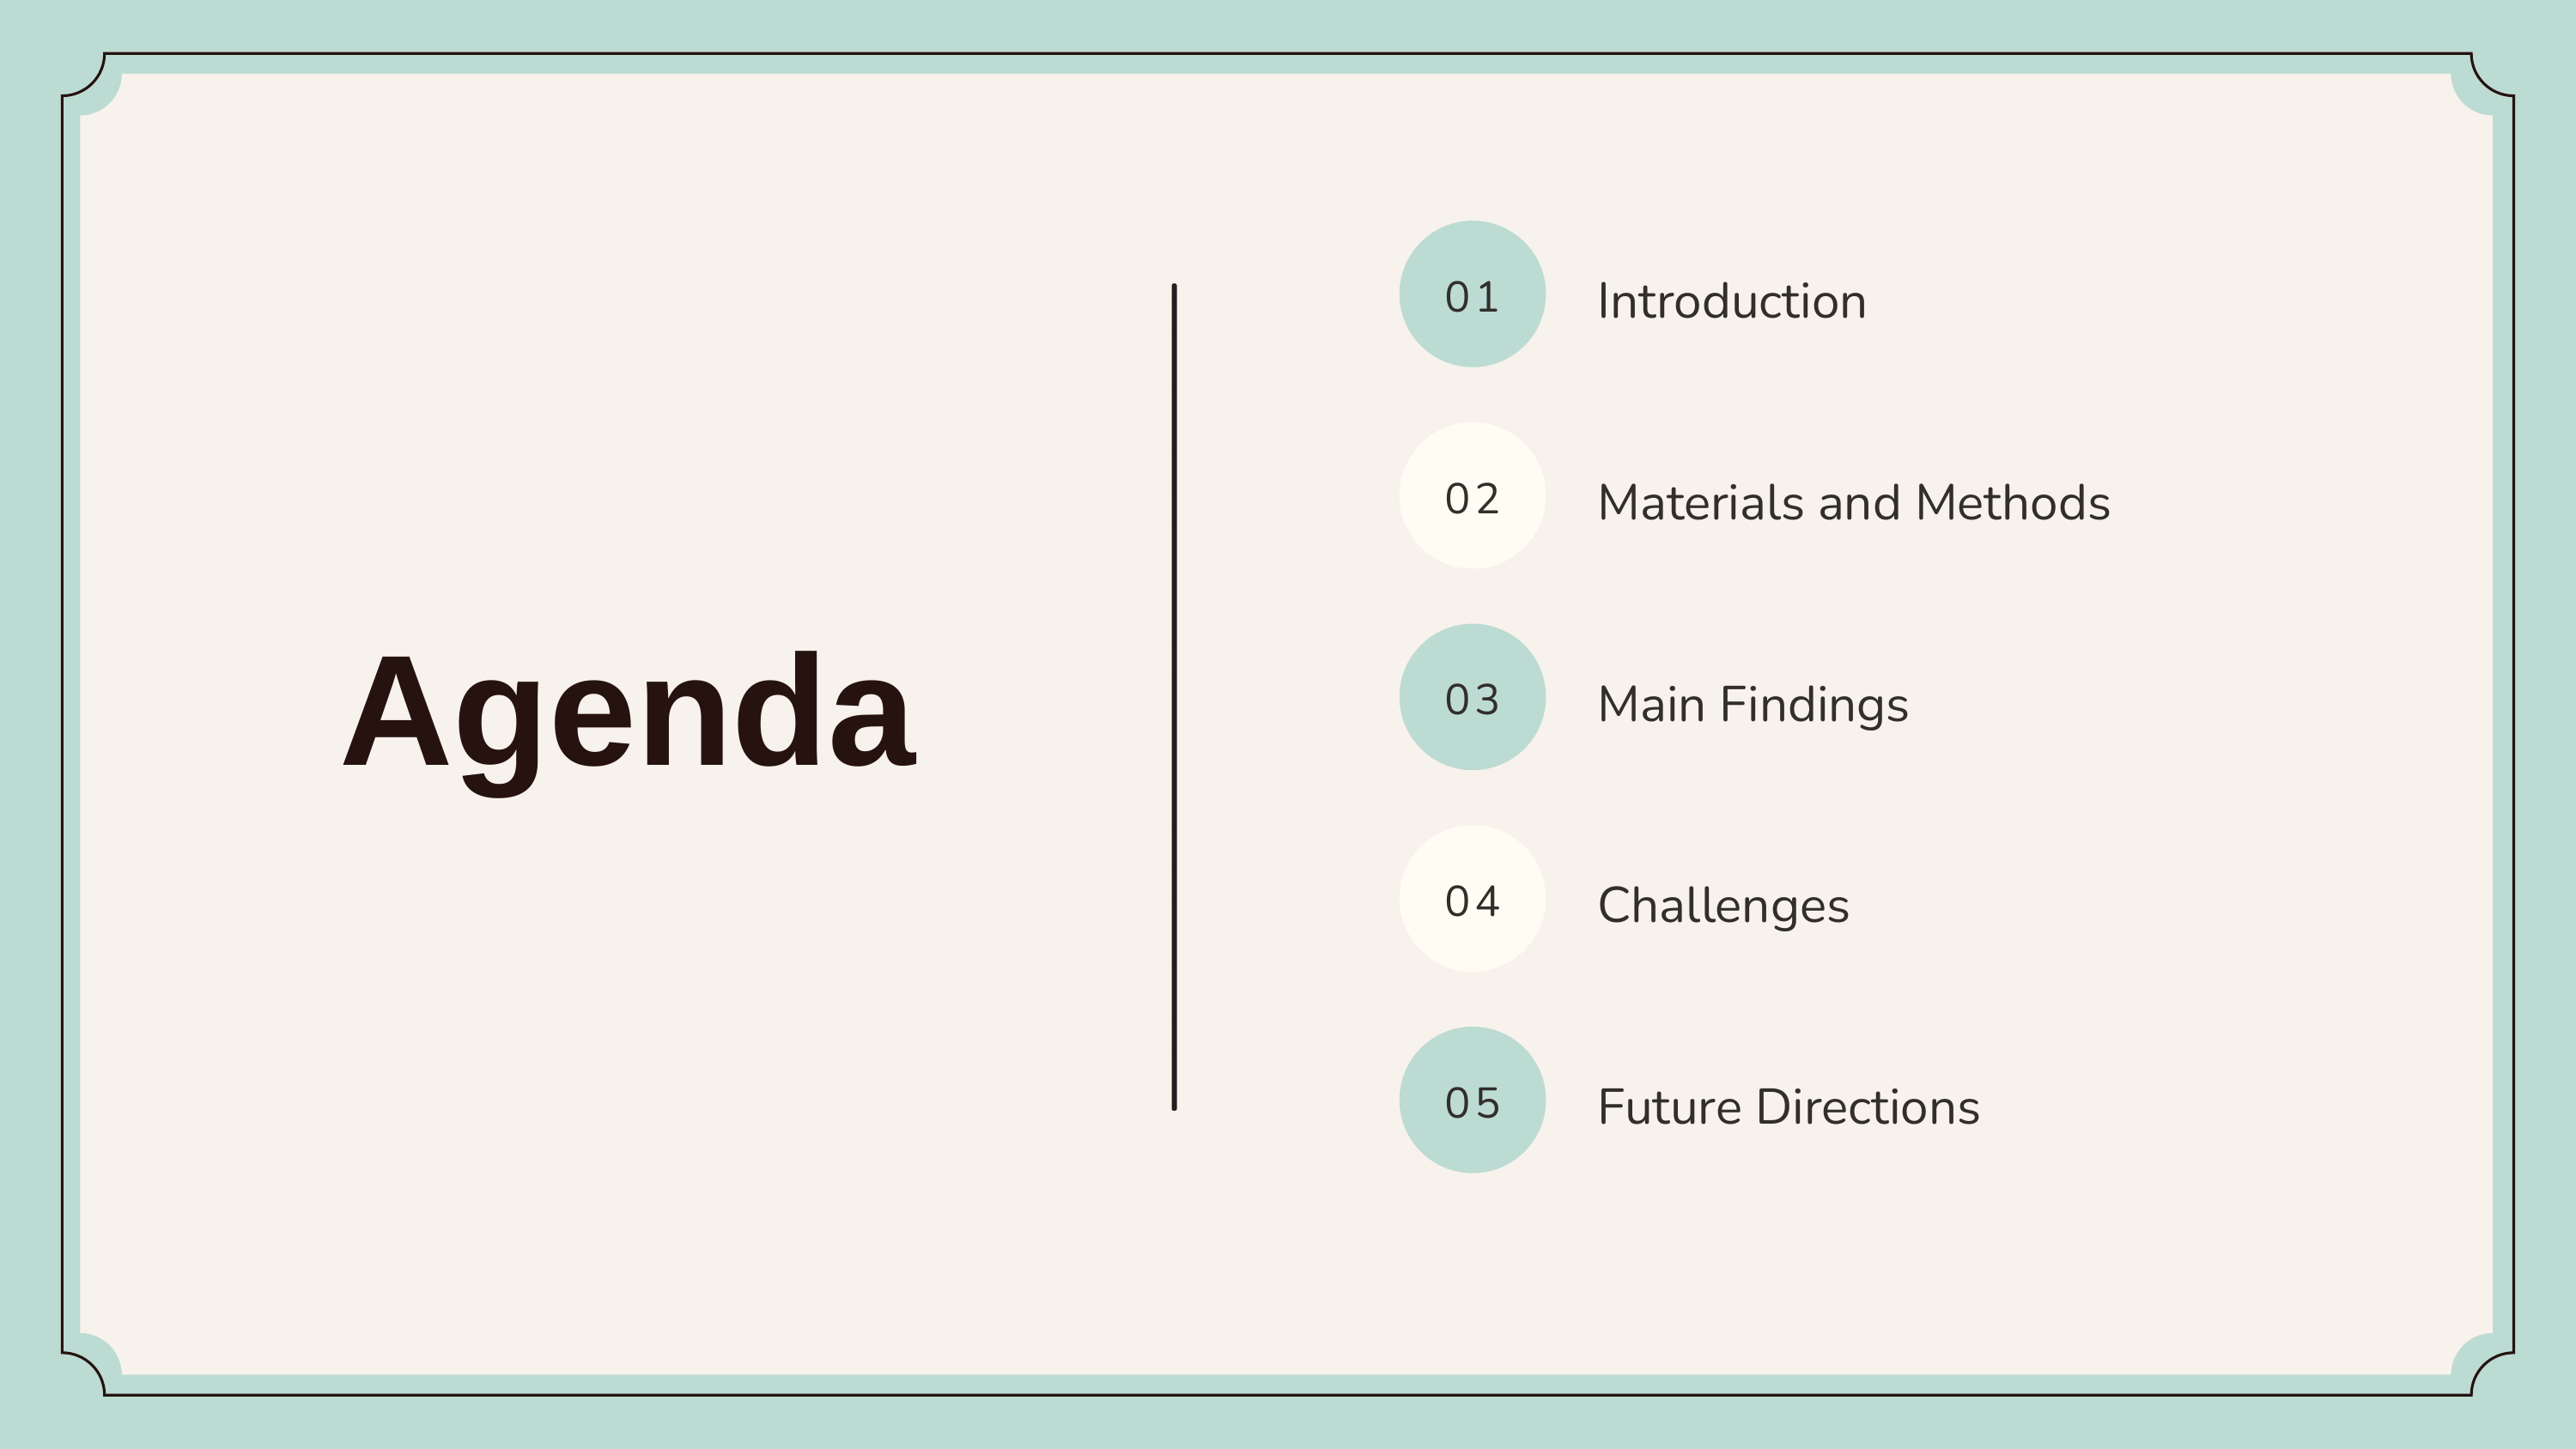

01
Introduction

02
Materials and Methods
Agenda

03
Main Findings

04
Challenges

05
Future Directions